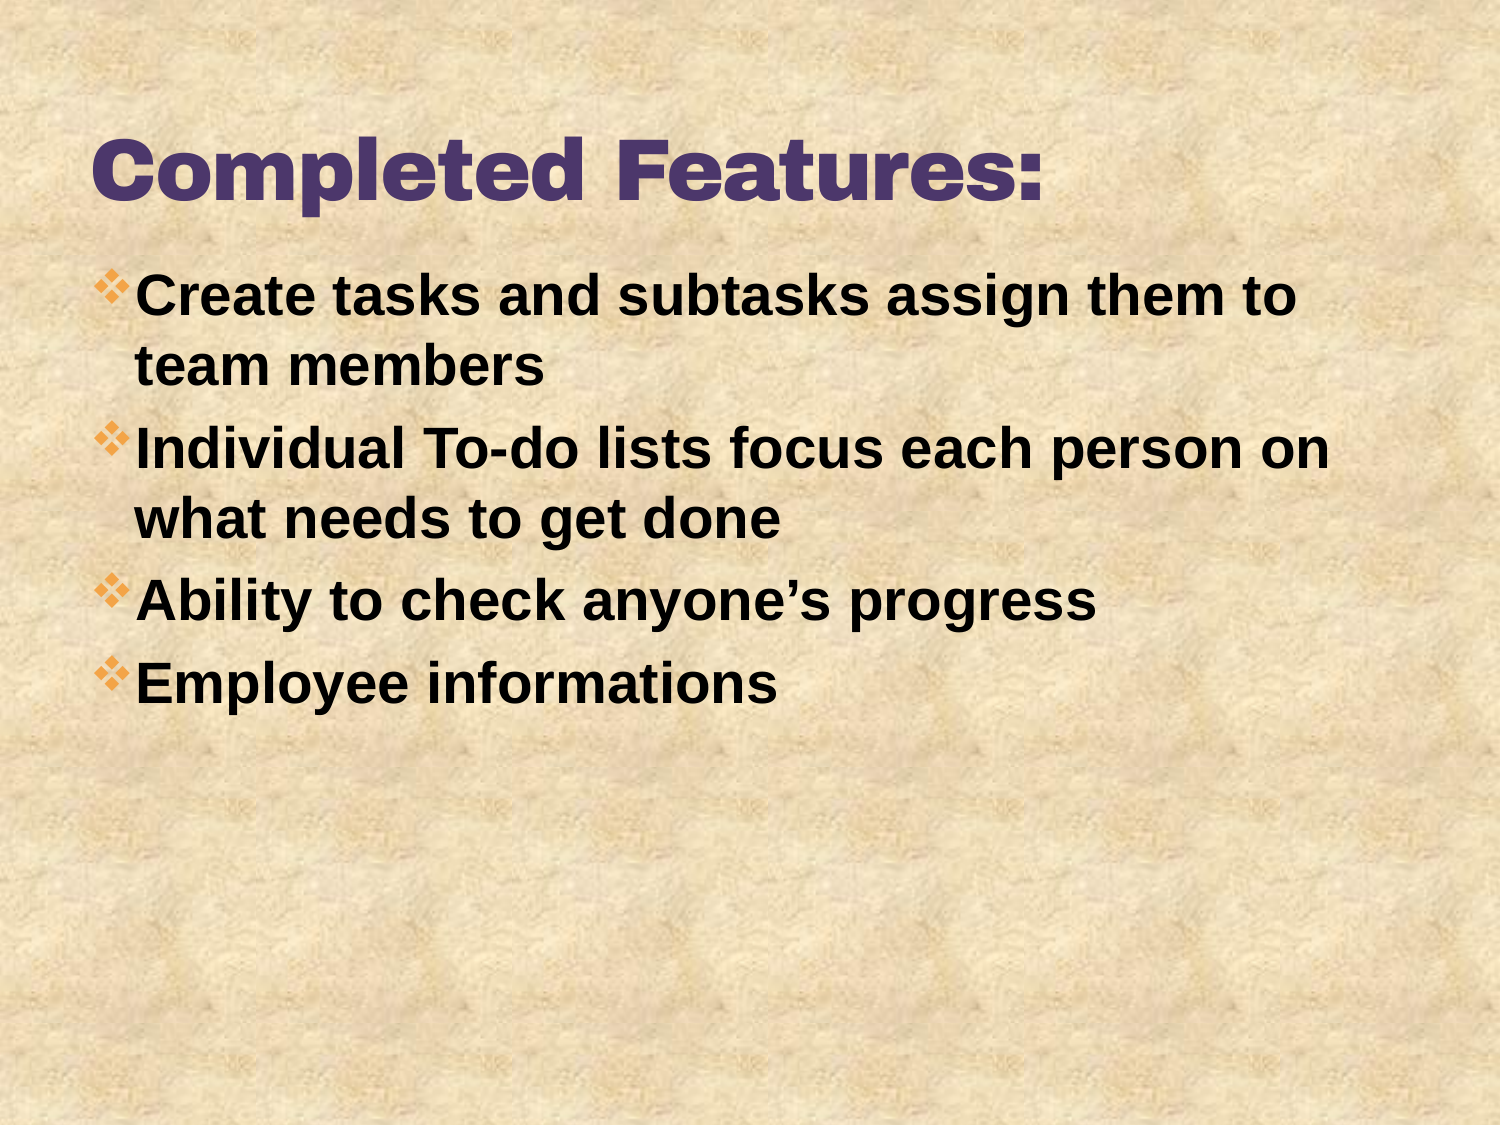

# Completed Features:
Create tasks and subtasks assign them to team members
Individual To-do lists focus each person on what needs to get done
Ability to check anyone’s progress
Employee informations